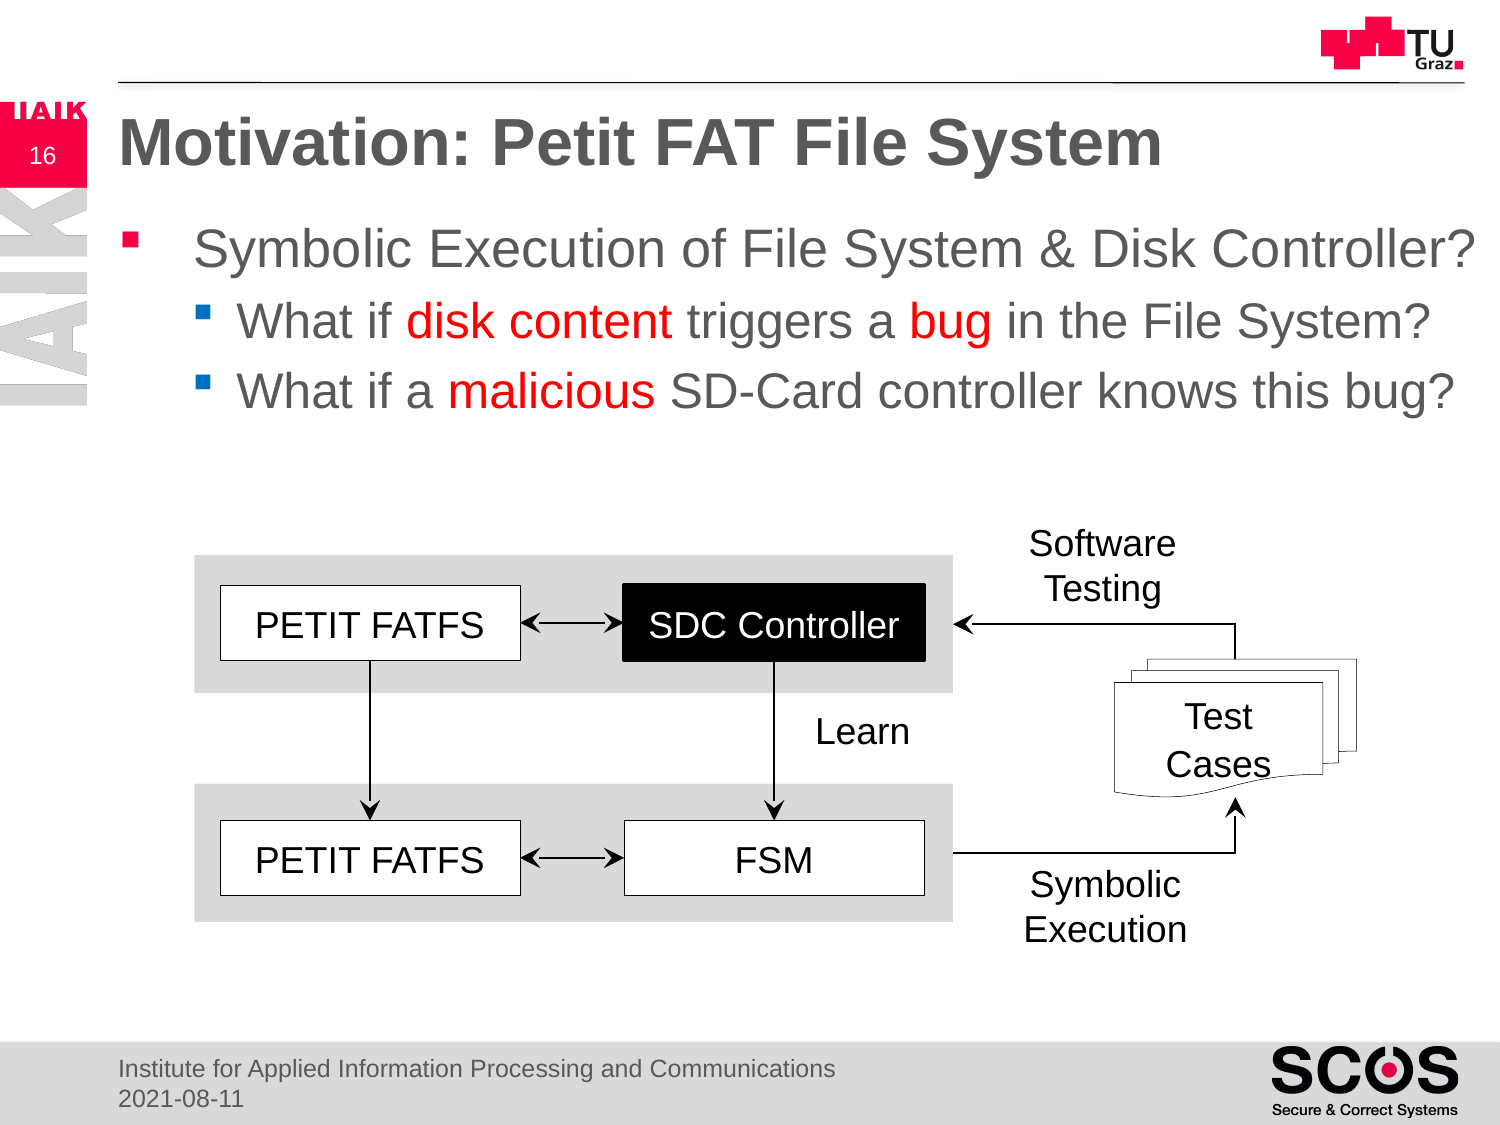

# Motivation: Petit FAT File System
16
Symbolic Execution of File System & Disk Controller?
What if disk content triggers a bug in the File System?
What if a malicious SD-Card controller knows this bug?

Software
Testing

Petit FatFs
SDC Controller
Test Cases
Learn

Petit FatFs
FSM
Symbolic
Execution
Institute for Applied Information Processing and Communications
2021-08-11